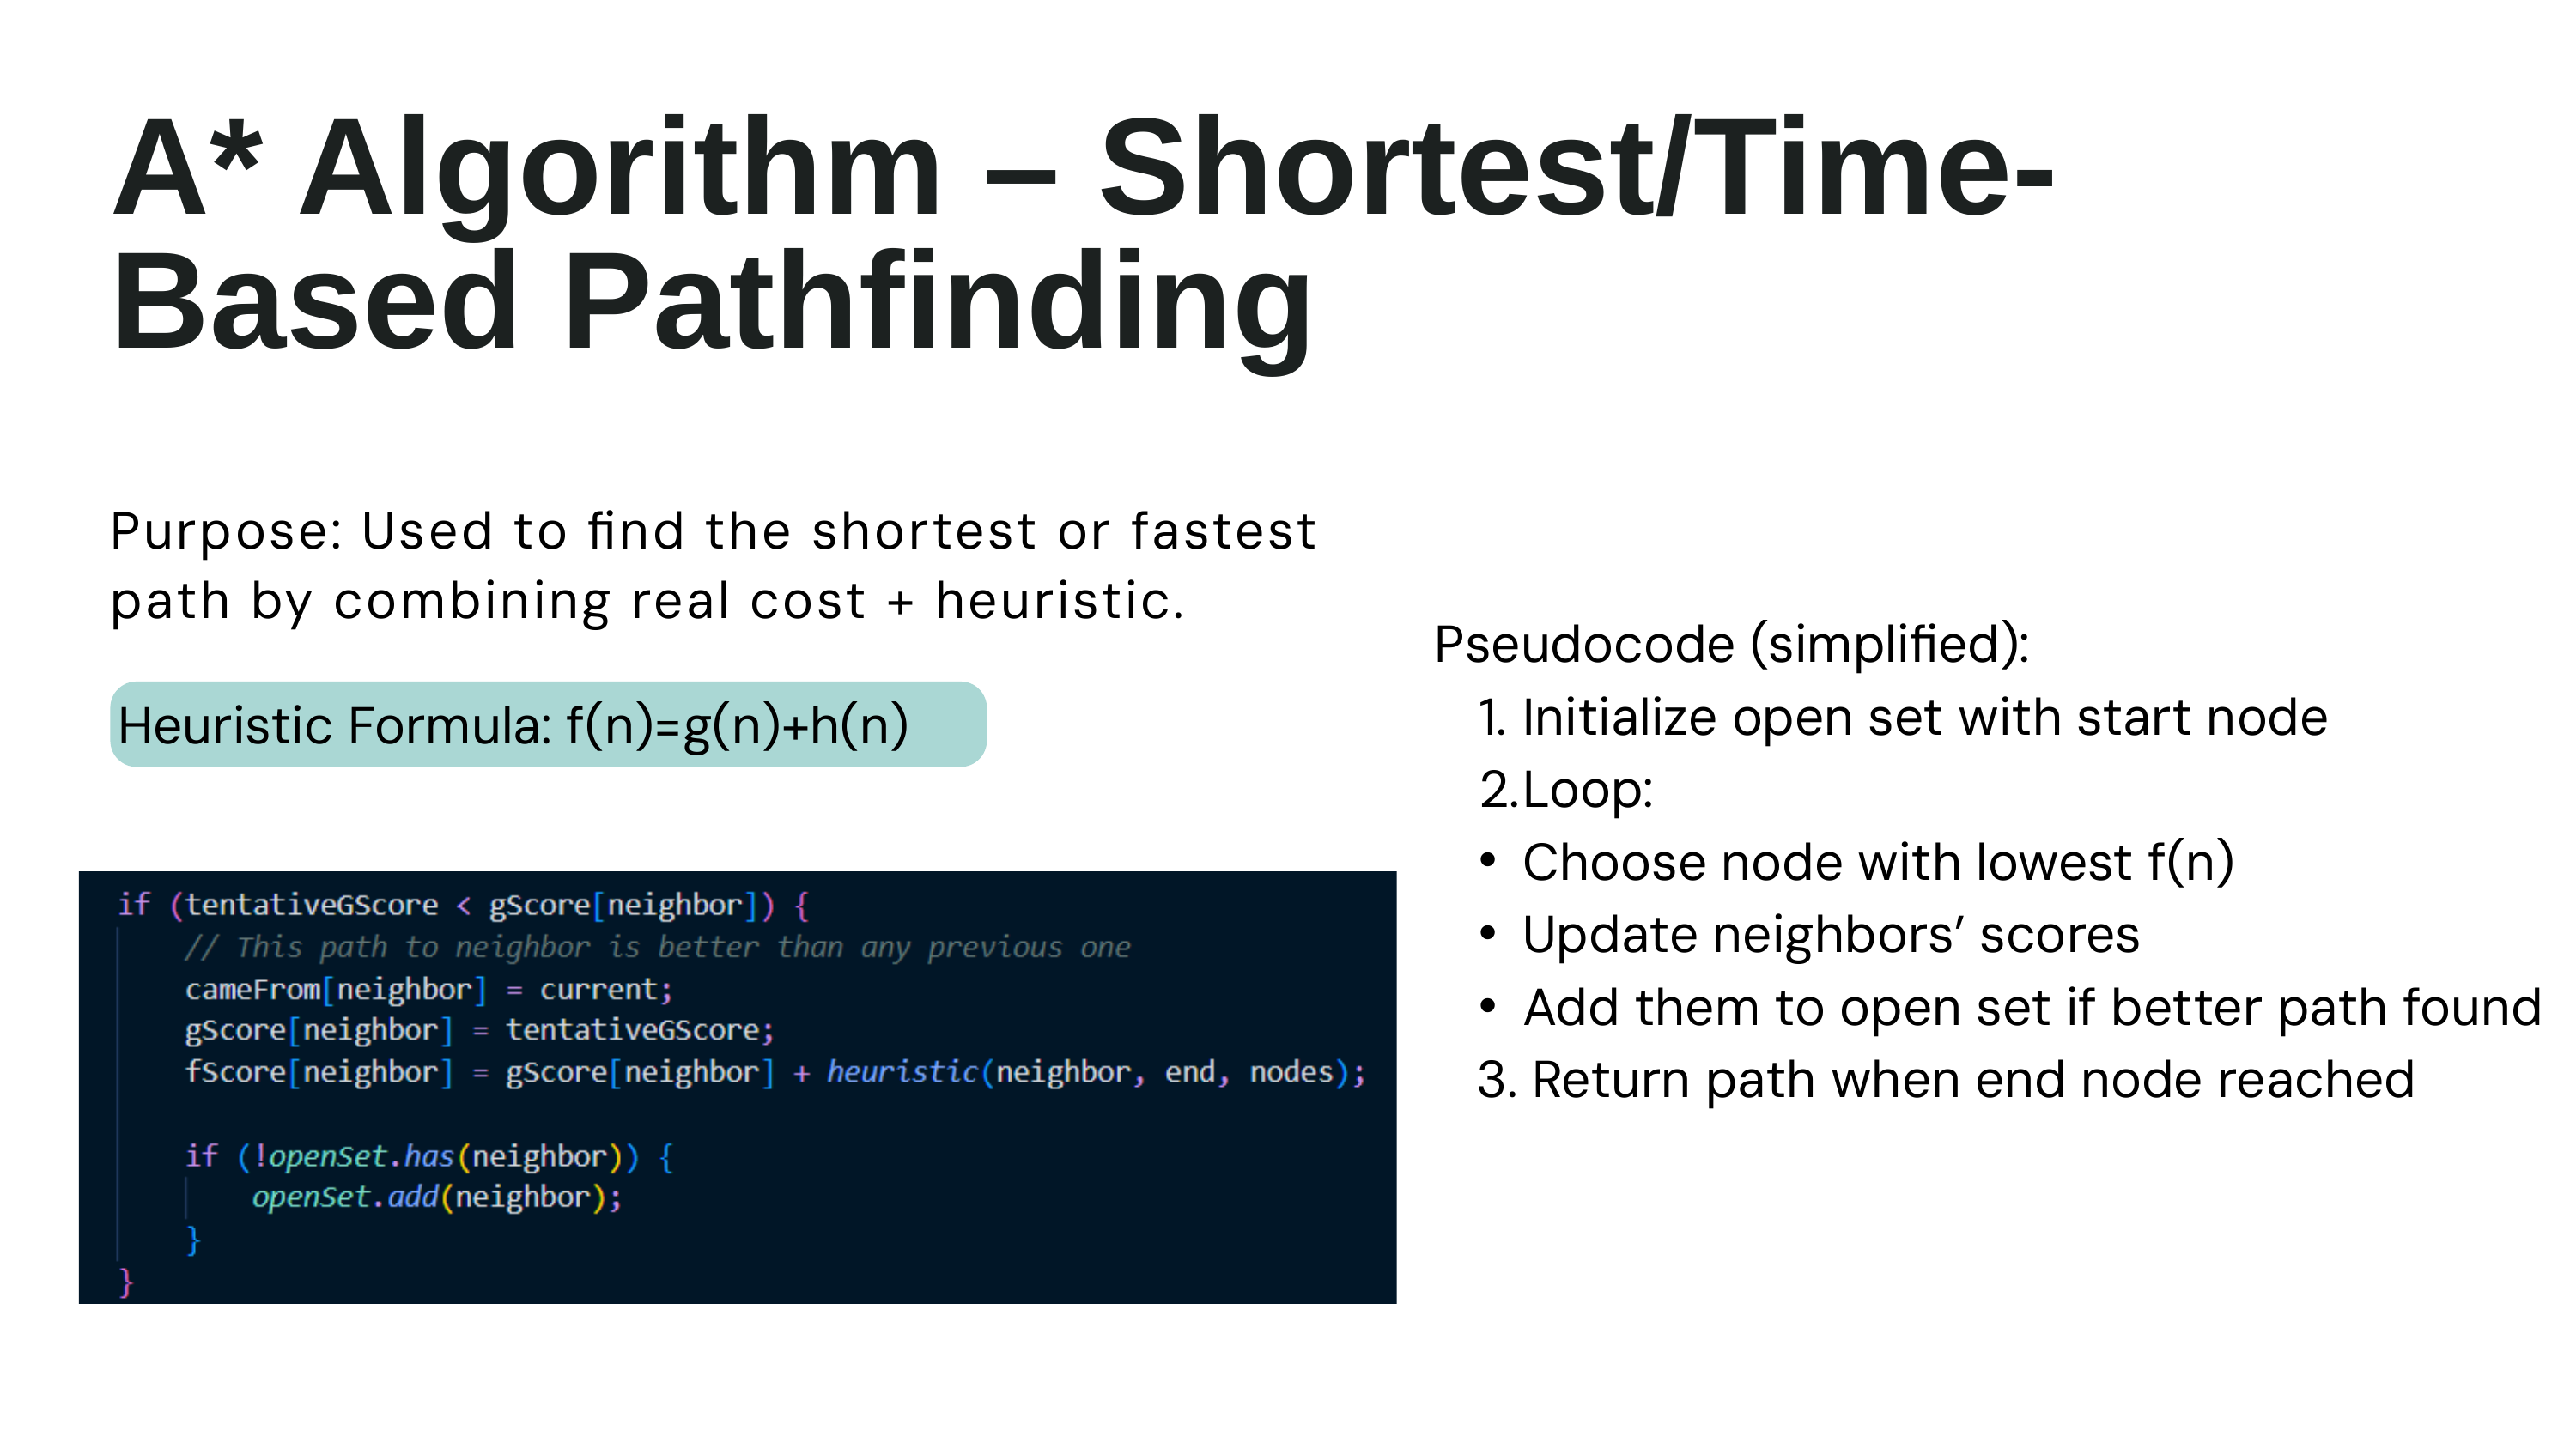

A* Algorithm – Shortest/Time-Based Pathfinding
Purpose: Used to find the shortest or fastest path by combining real cost + heuristic.

Pseudocode (simplified):
Initialize open set with start node
Loop:
Choose node with lowest f(n)
Update neighbors’ scores
Add them to open set if better path found
   3. Return path when end node reached

Heuristic Formula: f(n)=g(n)+h(n)